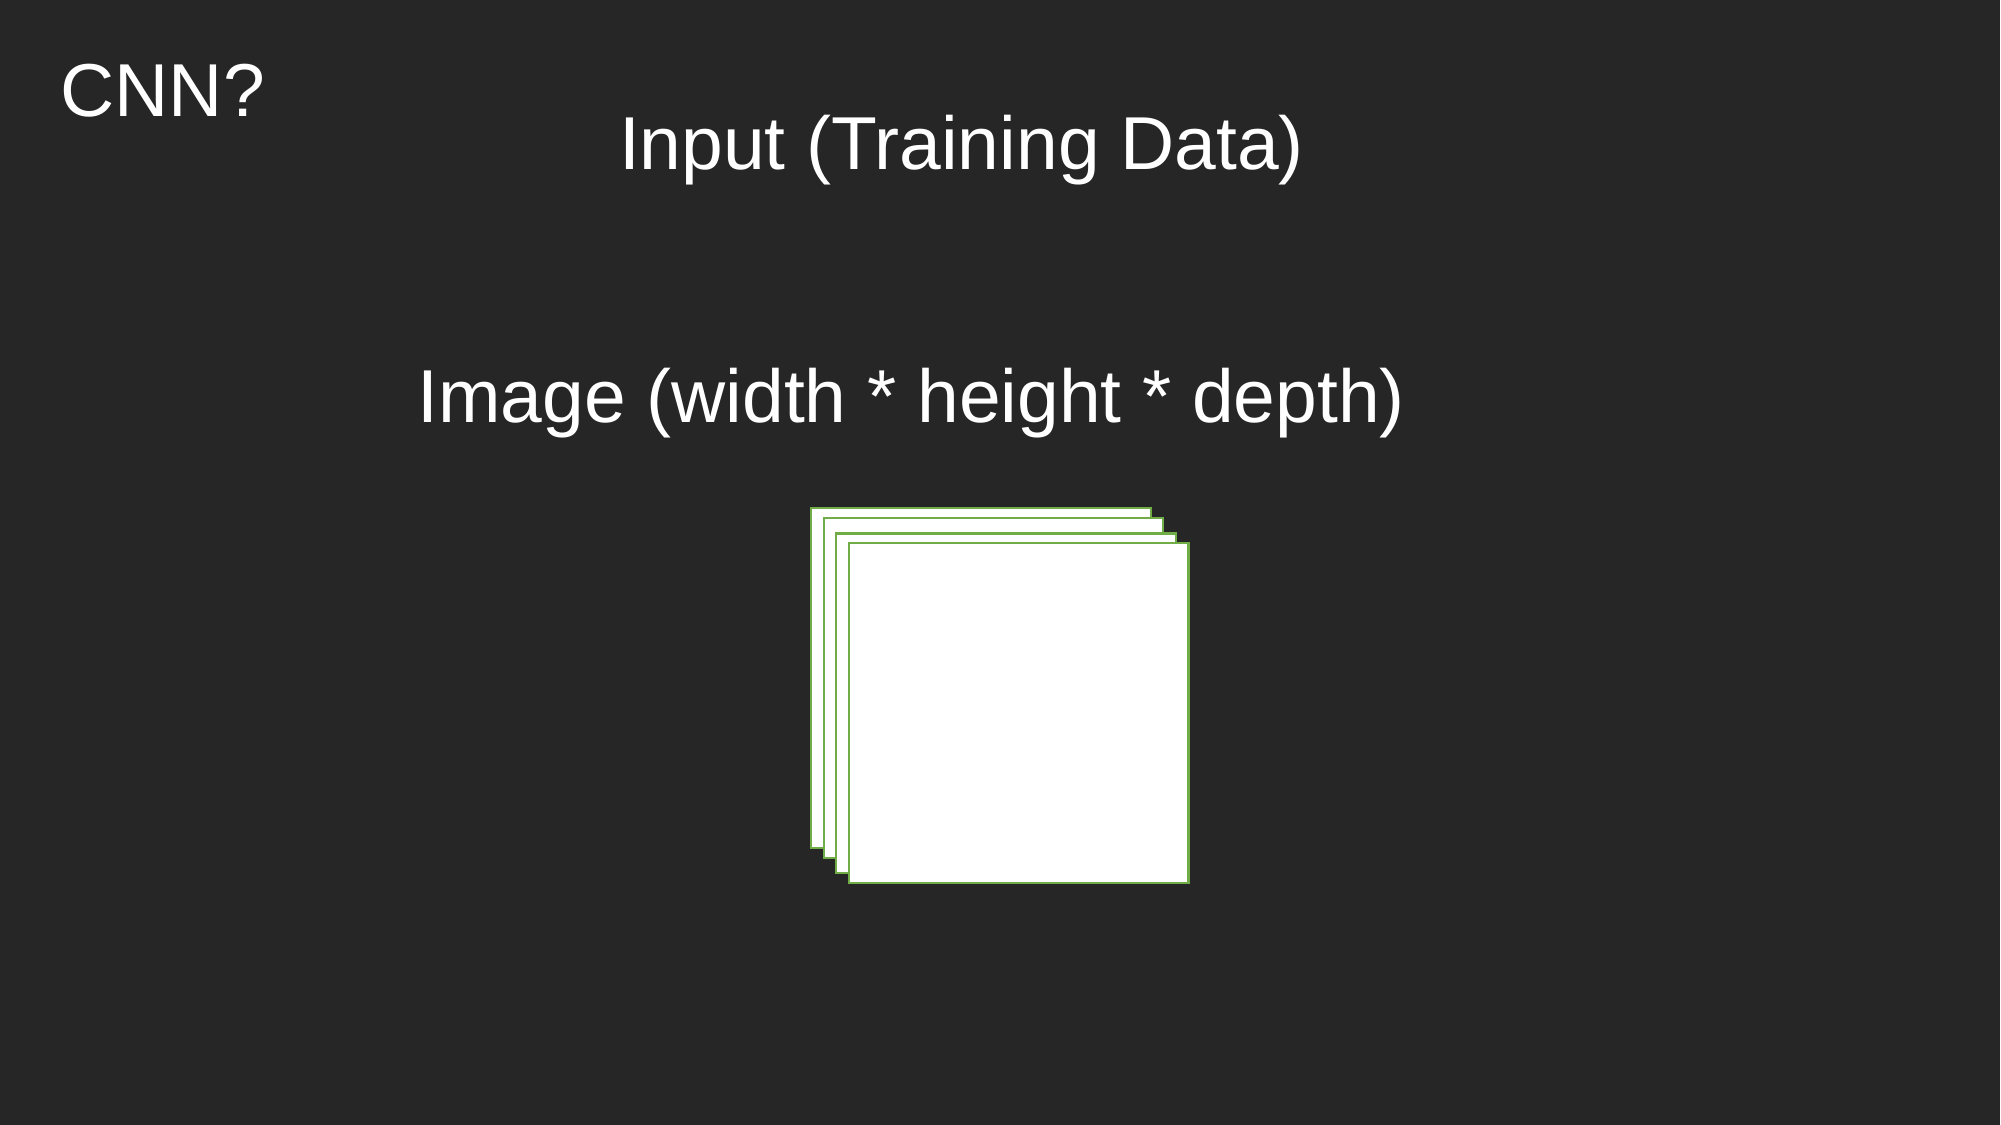

CNN?
Input (Training Data)
Image (width * height * depth)